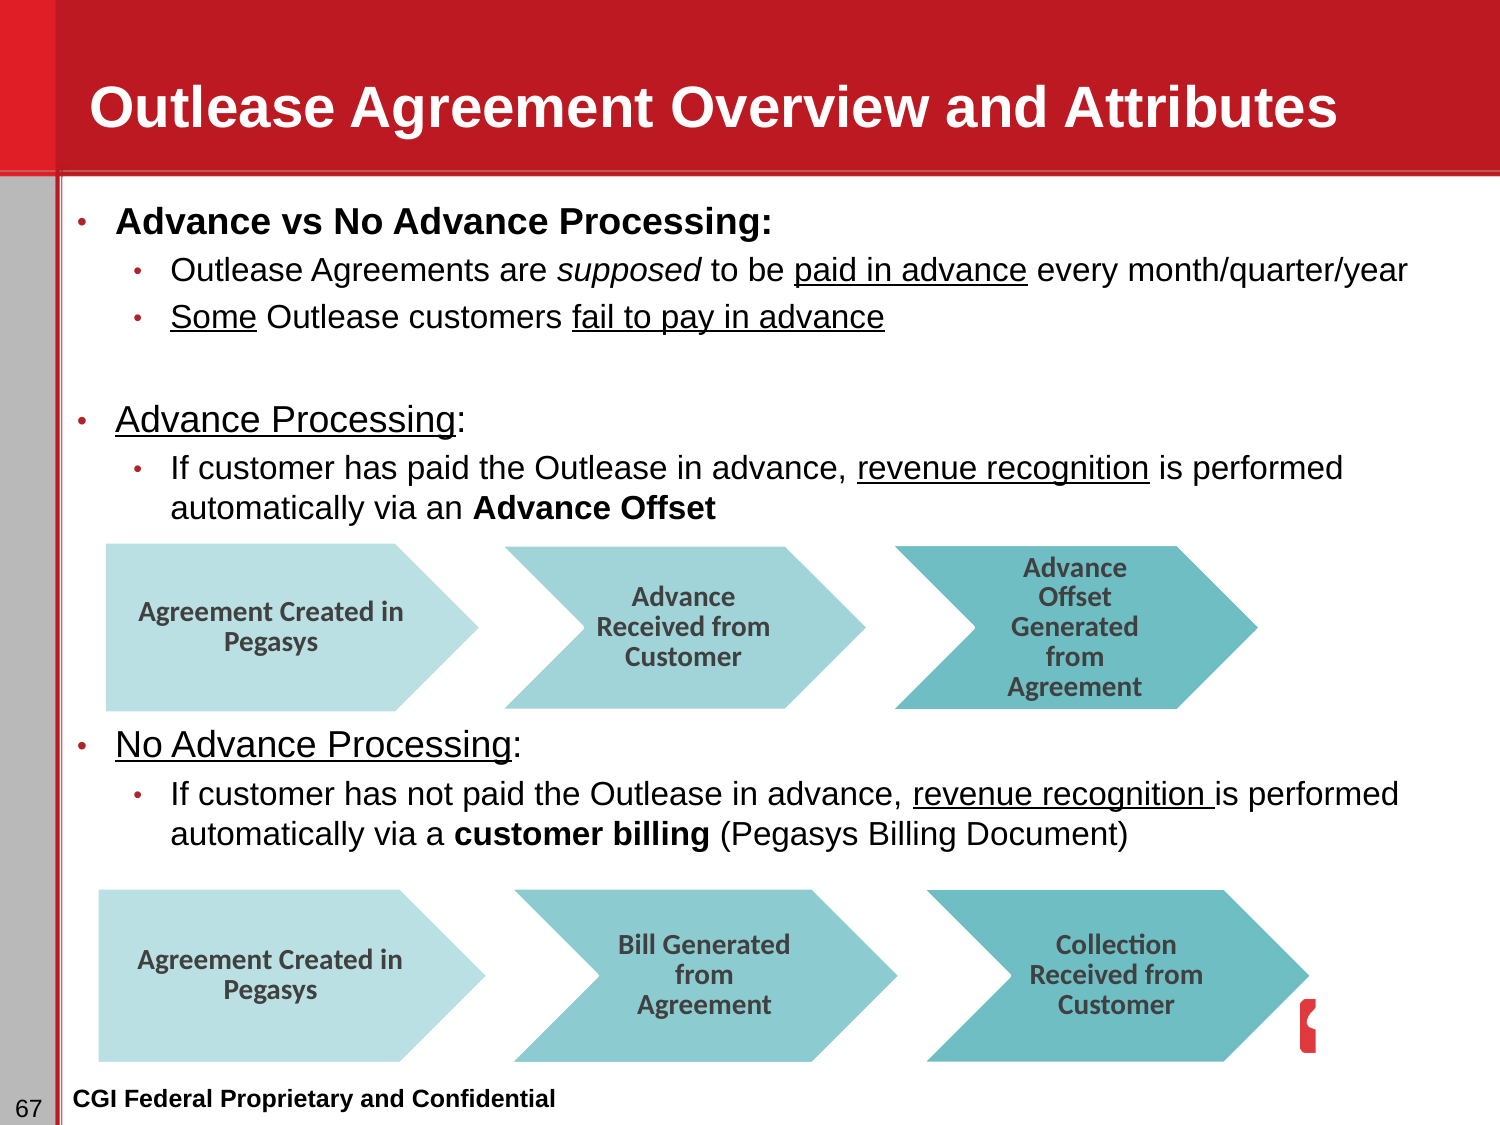

# Outlease Agreement Overview and Attributes
Advance vs No Advance Processing:
Outlease Agreements are supposed to be paid in advance every month/quarter/year
Some Outlease customers fail to pay in advance

Advance Processing:
If customer has paid the Outlease in advance, revenue recognition is performed automatically via an Advance Offset

No Advance Processing:
If customer has not paid the Outlease in advance, revenue recognition is performed automatically via a customer billing (Pegasys Billing Document)
Agreement Created in Pegasys
Advance Received from Customer
Advance Offset Generated from Agreement
Agreement Created in Pegasys
Bill Generated from Agreement
Collection Received from Customer

CGI Federal Proprietary and Confidential
67